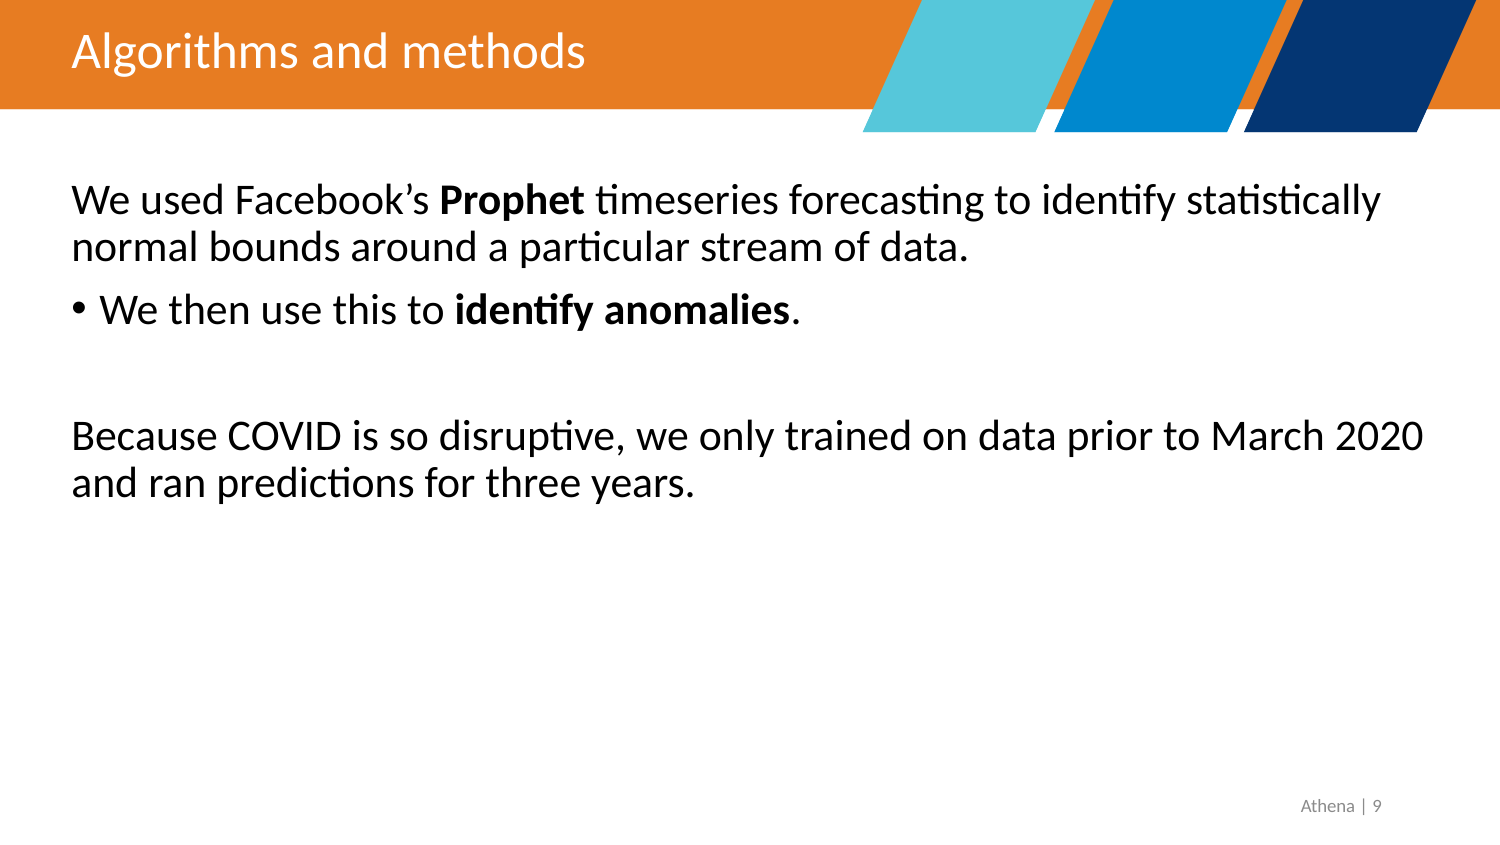

# Algorithms and methods
We used Facebook’s Prophet timeseries forecasting to identify statistically normal bounds around a particular stream of data.
We then use this to identify anomalies.

Because COVID is so disruptive, we only trained on data prior to March 2020 and ran predictions for three years.

Athena | 9